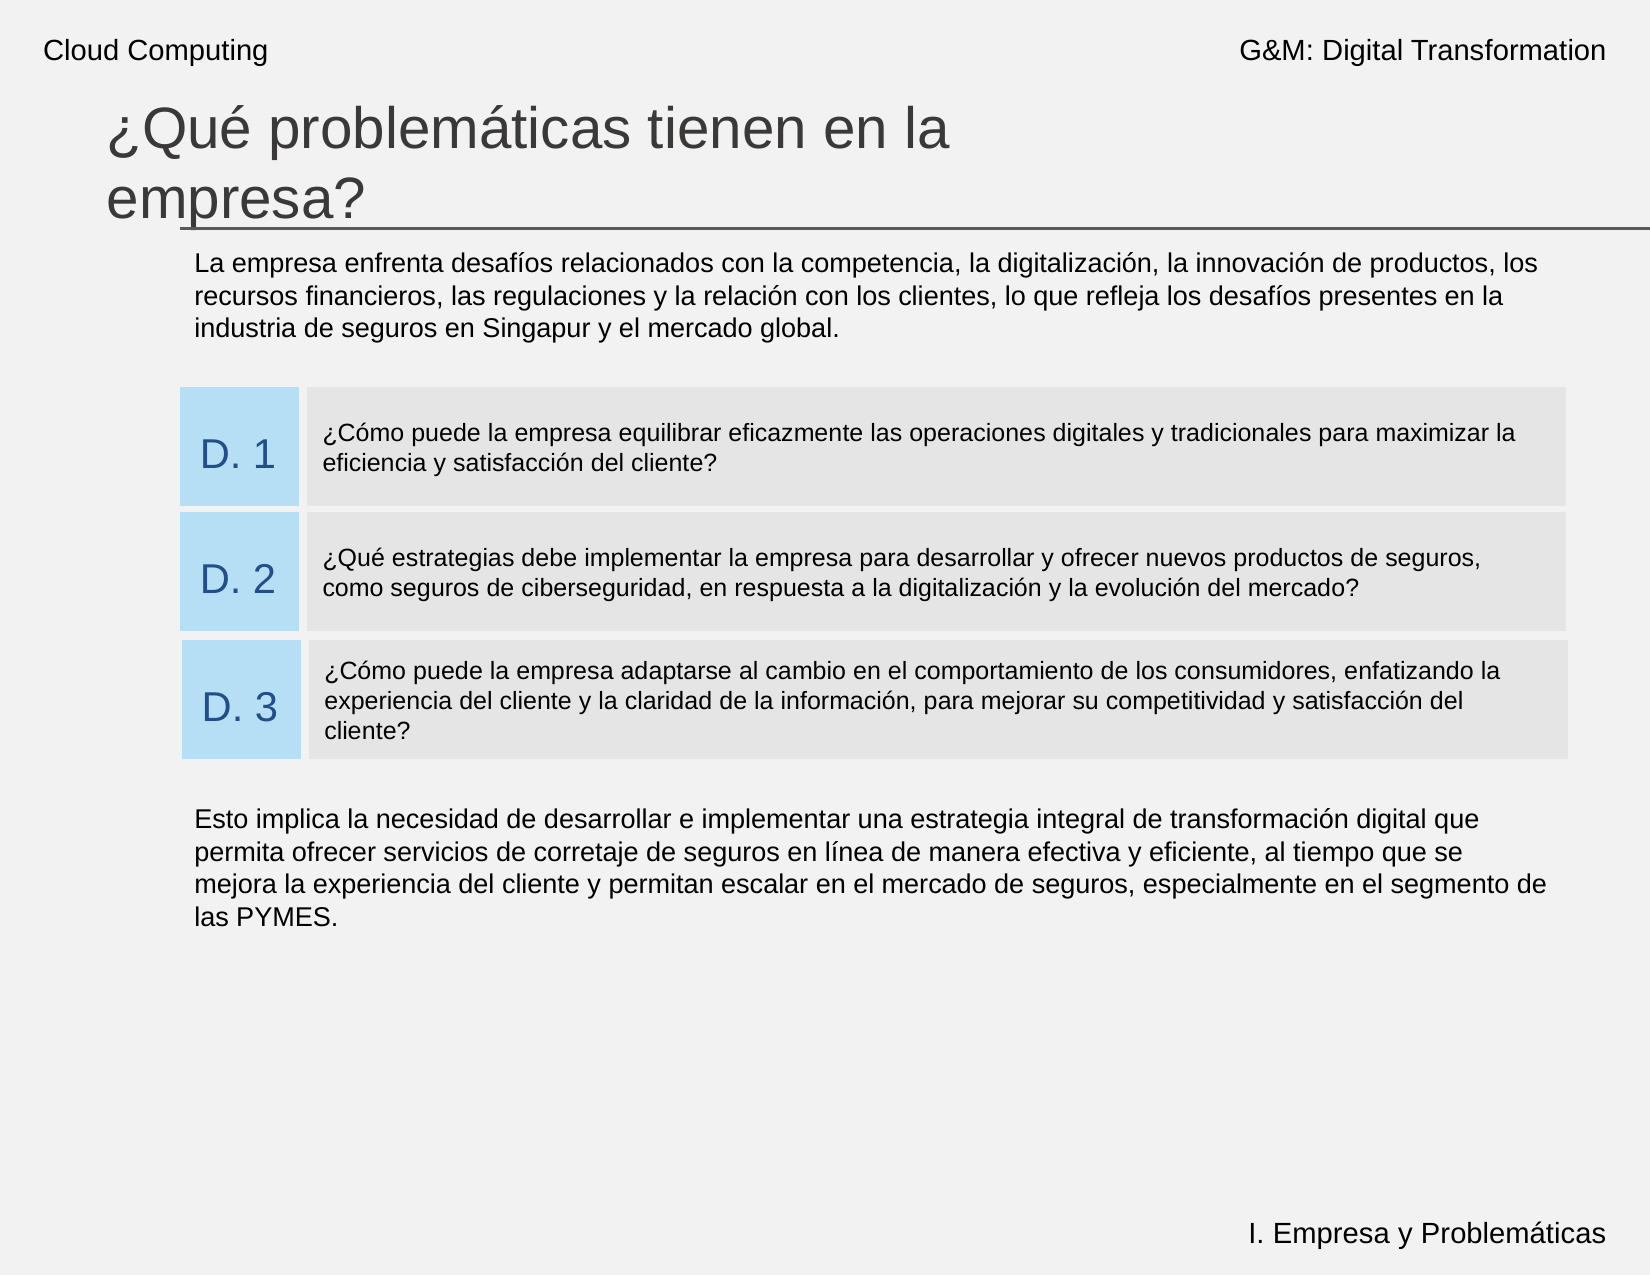

Cloud Computing
G&M: Digital Transformation
¿Qué problemáticas tienen en la empresa?
La empresa enfrenta desafíos relacionados con la competencia, la digitalización, la innovación de productos, los recursos financieros, las regulaciones y la relación con los clientes, lo que refleja los desafíos presentes en la industria de seguros en Singapur y el mercado global.

¿Cómo puede la empresa equilibrar eficazmente las operaciones digitales y tradicionales para maximizar la eficiencia y satisfacción del cliente?
D. 1

¿Qué estrategias debe implementar la empresa para desarrollar y ofrecer nuevos productos de seguros, como seguros de ciberseguridad, en respuesta a la digitalización y la evolución del mercado?
D. 2

¿Cómo puede la empresa adaptarse al cambio en el comportamiento de los consumidores, enfatizando la experiencia del cliente y la claridad de la información, para mejorar su competitividad y satisfacción del cliente?
D. 3
Esto implica la necesidad de desarrollar e implementar una estrategia integral de transformación digital que permita ofrecer servicios de corretaje de seguros en línea de manera efectiva y eficiente, al tiempo que se mejora la experiencia del cliente y permitan escalar en el mercado de seguros, especialmente en el segmento de las PYMES.
I. Empresa y Problemáticas